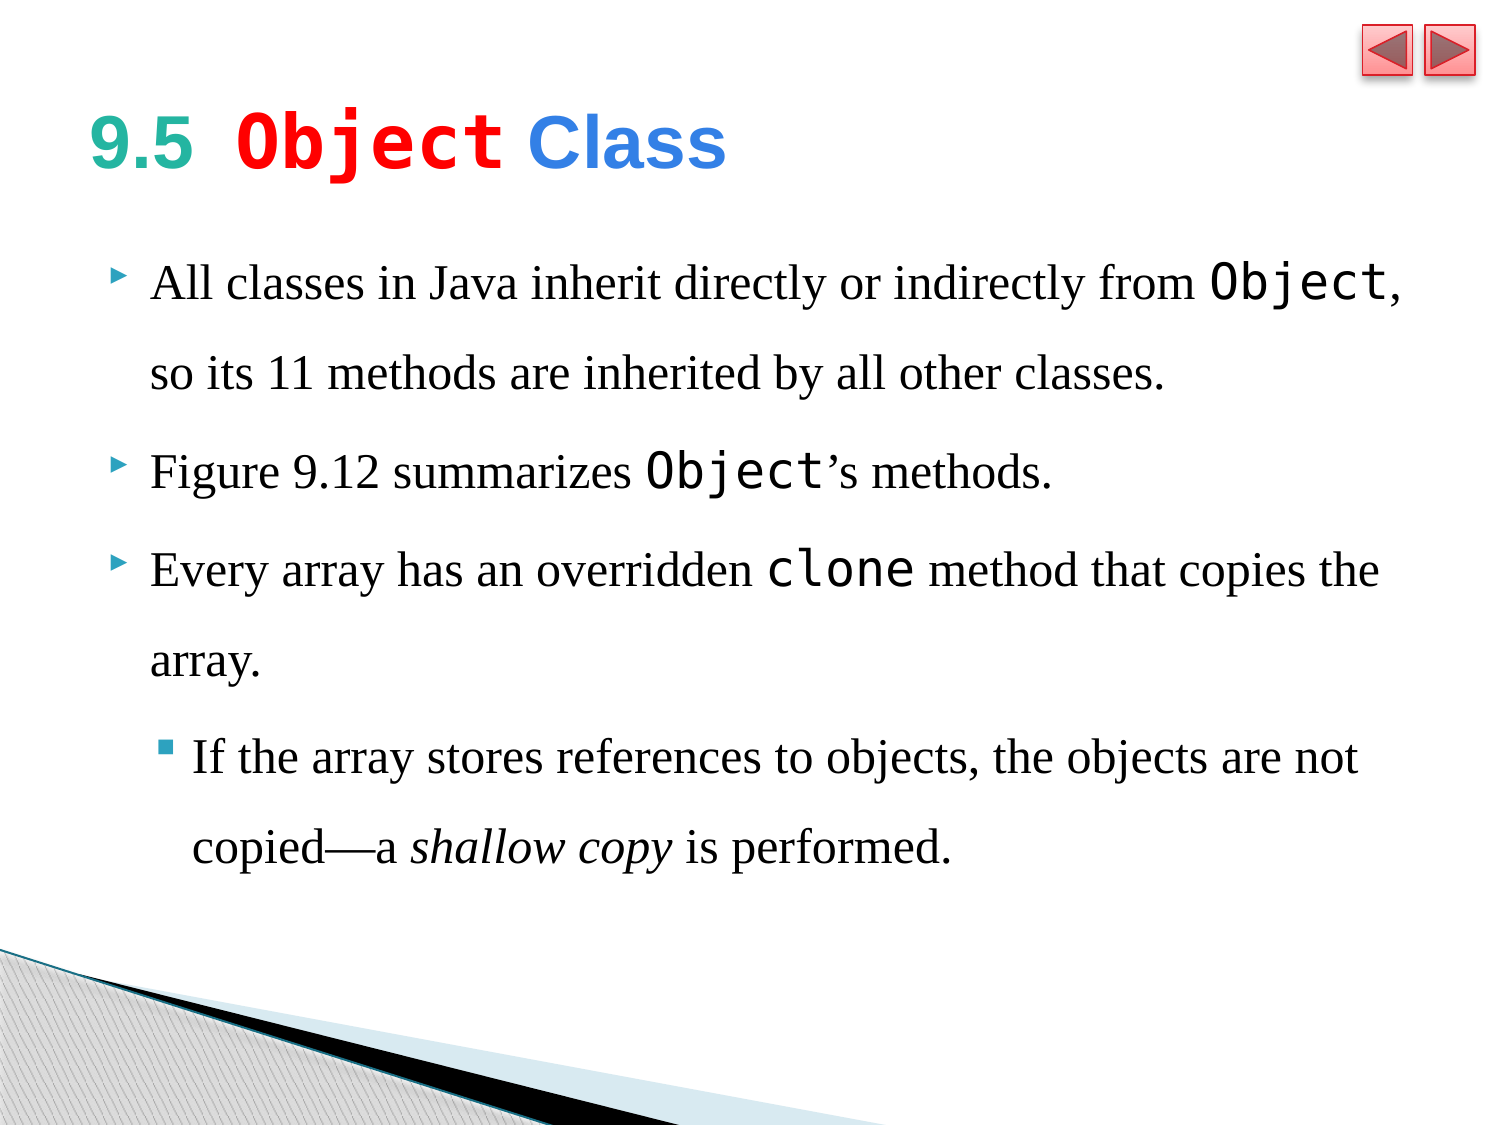

# 9.5  Object Class
All classes in Java inherit directly or indirectly from Object, so its 11 methods are inherited by all other classes.
Figure 9.12 summarizes Object’s methods.
Every array has an overridden clone method that copies the array.
If the array stores references to objects, the objects are not copied—a shallow copy is performed.